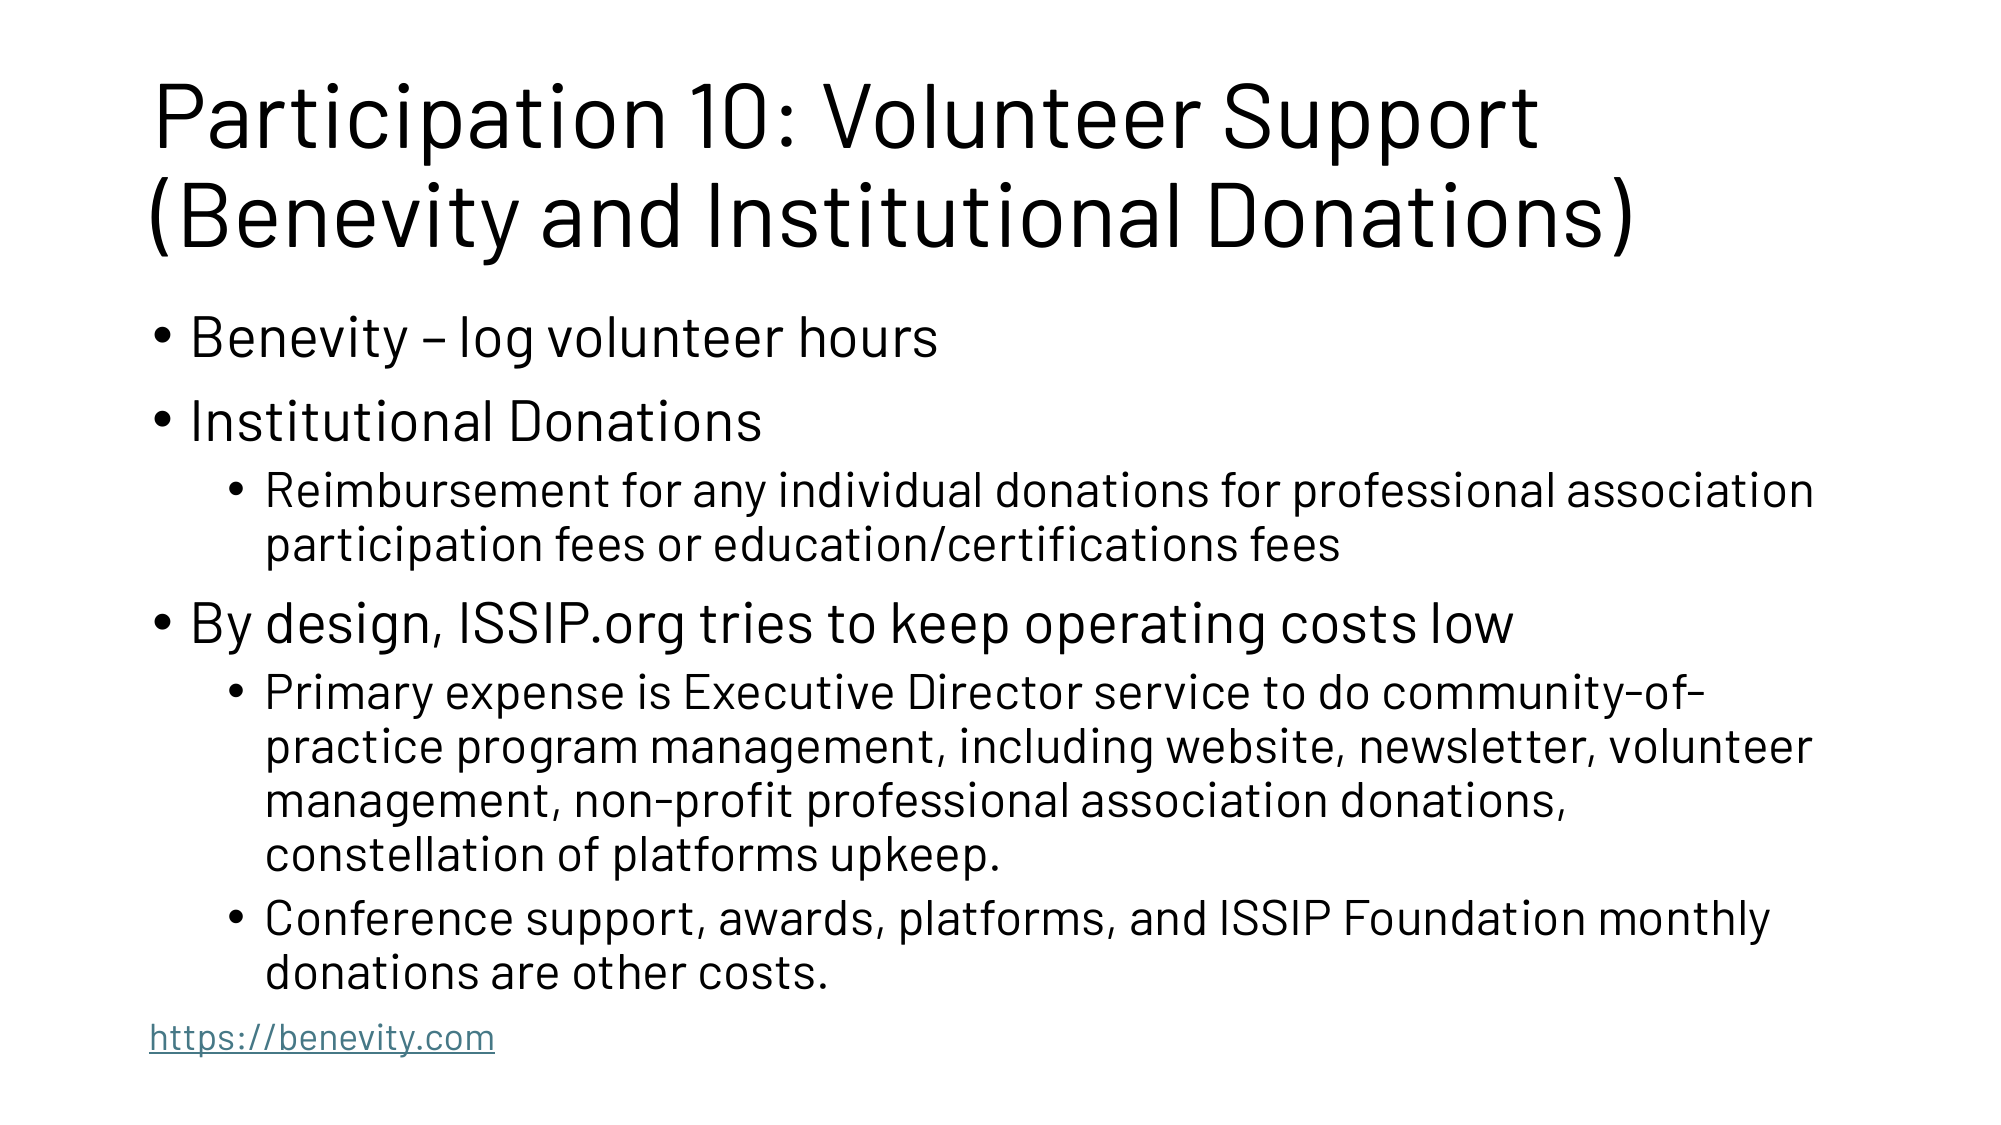

# Participation 10: Volunteer Support (Benevity and Institutional Donations)
Benevity – log volunteer hours
Institutional Donations
Reimbursement for any individual donations for professional association participation fees or education/certifications fees
By design, ISSIP.org tries to keep operating costs low
Primary expense is Executive Director service to do community-of-practice program management, including website, newsletter, volunteer management, non-profit professional association donations, constellation of platforms upkeep.
Conference support, awards, platforms, and ISSIP Foundation monthly donations are other costs.

https://benevity.com